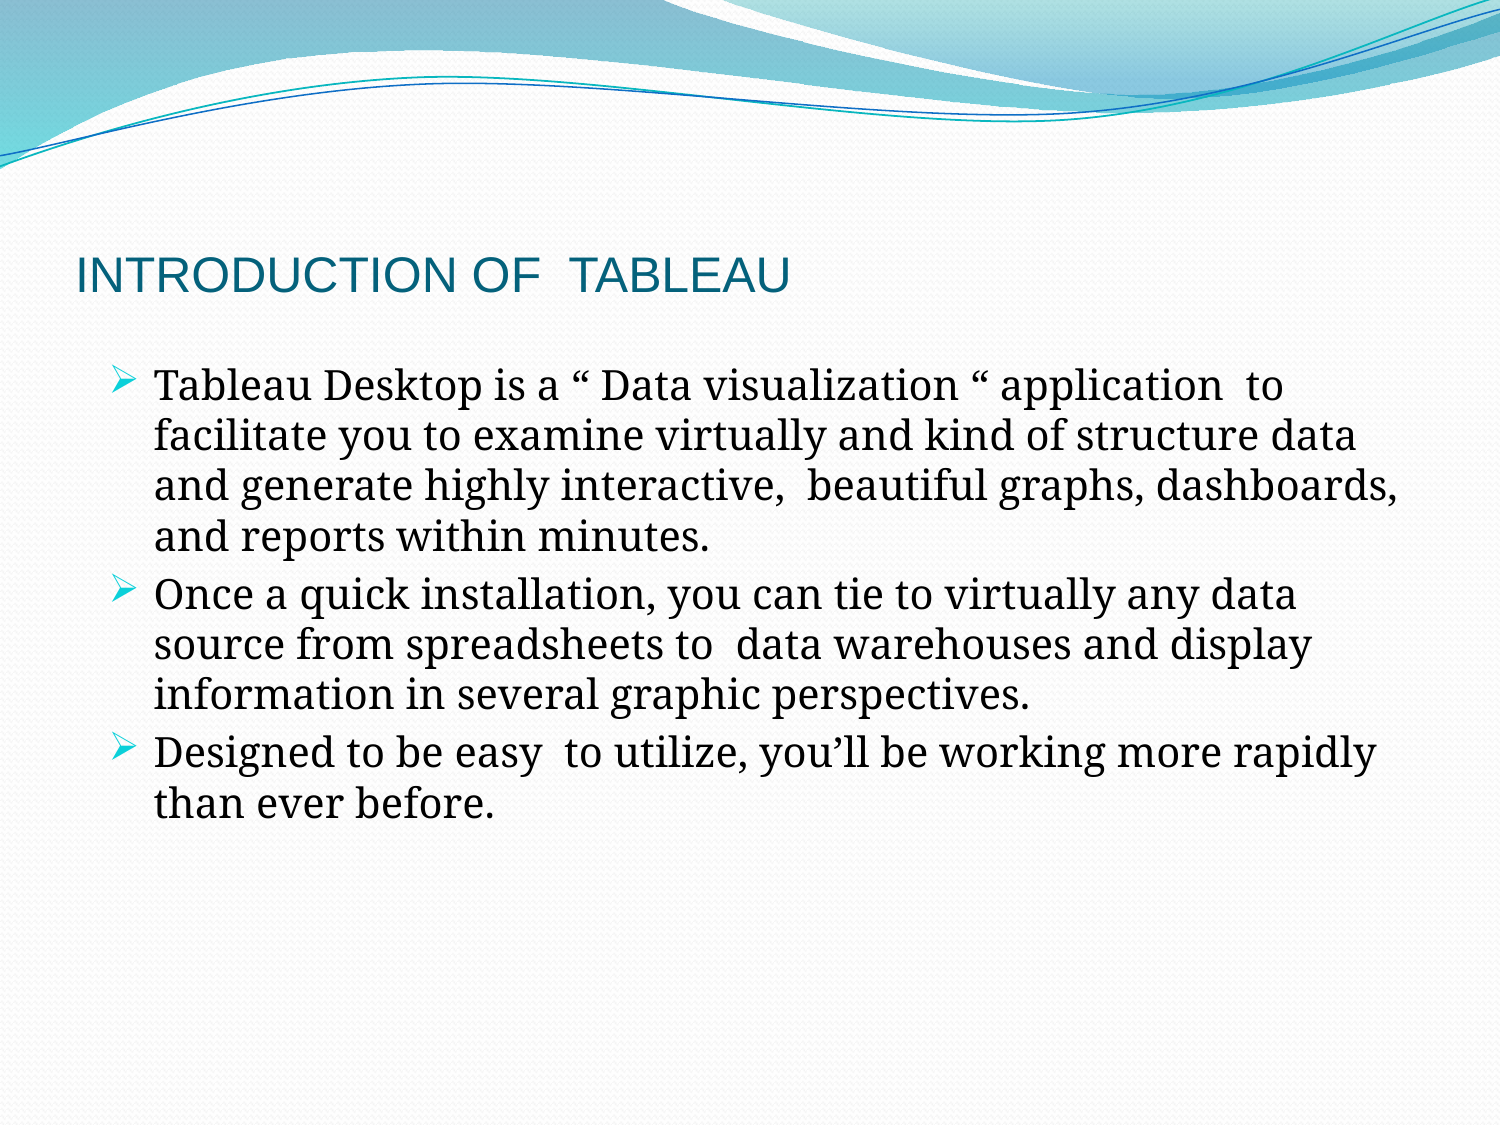

# INTRODUCTION OF  TABLEAU
Tableau Desktop is a “ Data visualization “ application  to facilitate you to examine virtually and kind of structure data and generate highly interactive,  beautiful graphs, dashboards, and reports within minutes.
Once a quick installation, you can tie to virtually any data source from spreadsheets to  data warehouses and display information in several graphic perspectives.
Designed to be easy  to utilize, you’ll be working more rapidly than ever before.